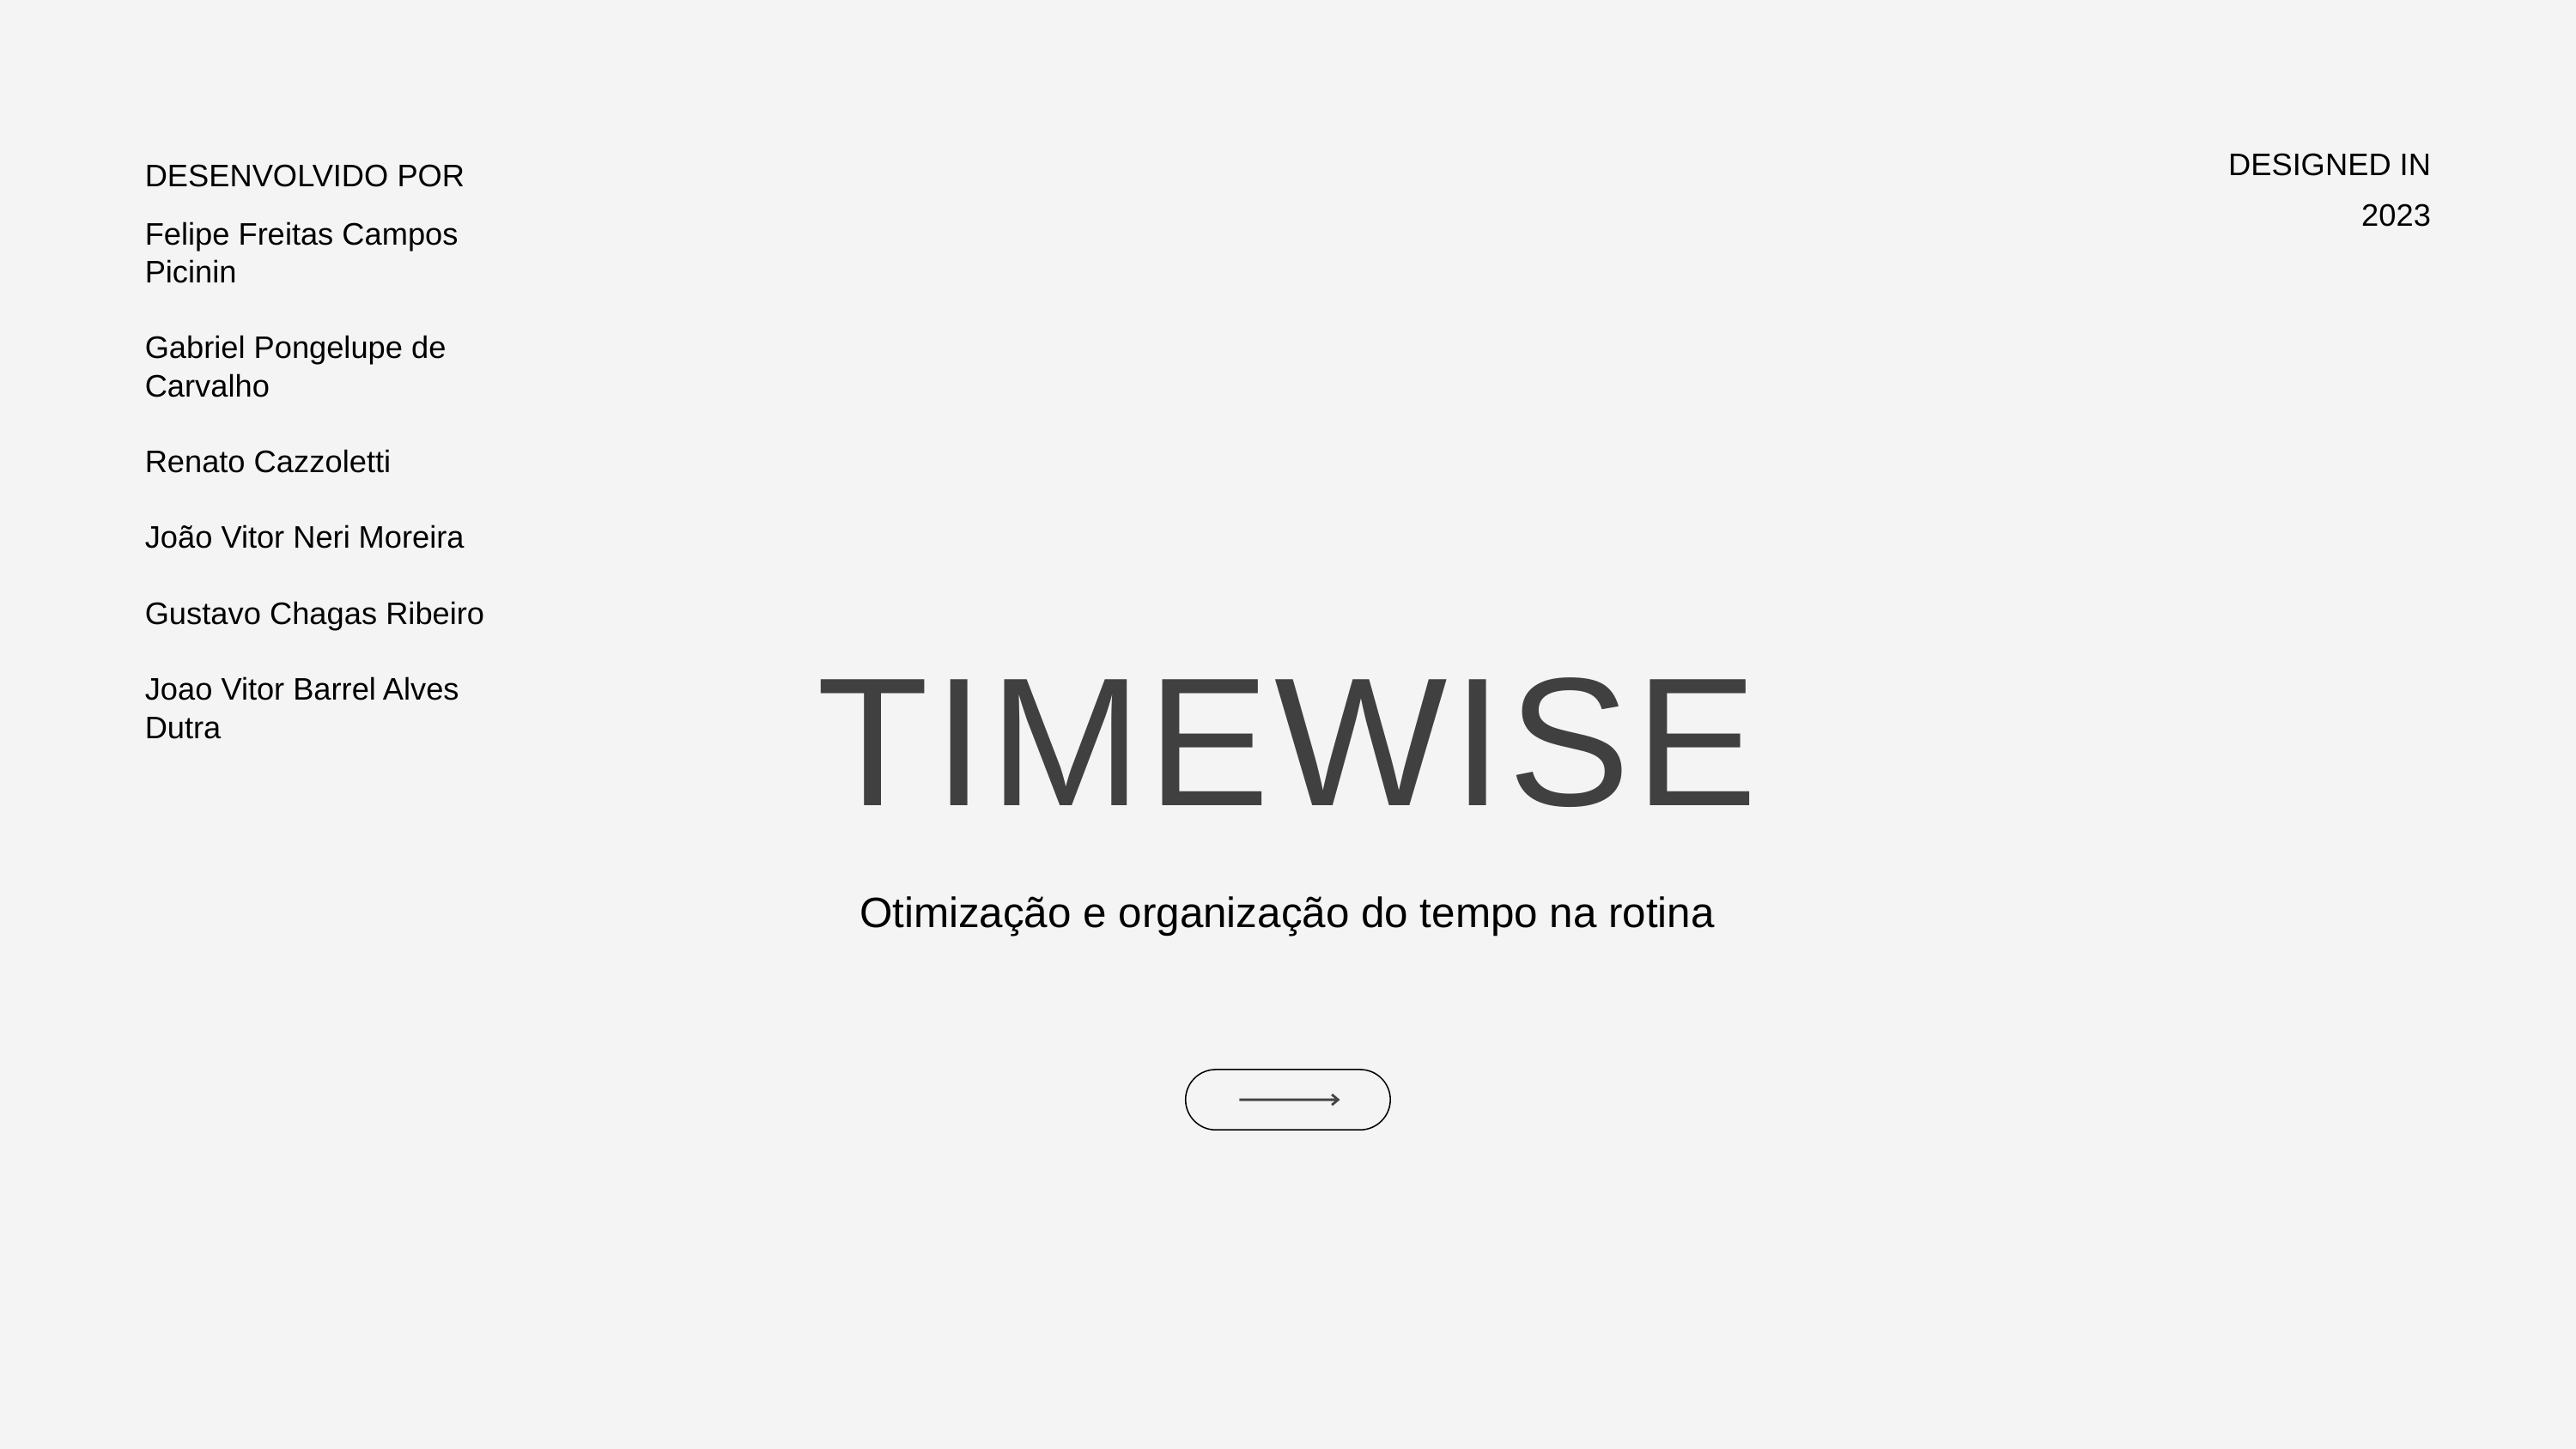

DESIGNED IN
DESENVOLVIDO POR
2023
Felipe Freitas Campos Picinin

Gabriel Pongelupe de Carvalho

Renato Cazzoletti

João Vitor Neri Moreira

Gustavo Chagas Ribeiro

Joao Vitor Barrel Alves Dutra

TIMEWISE
Otimização e organização do tempo na rotina